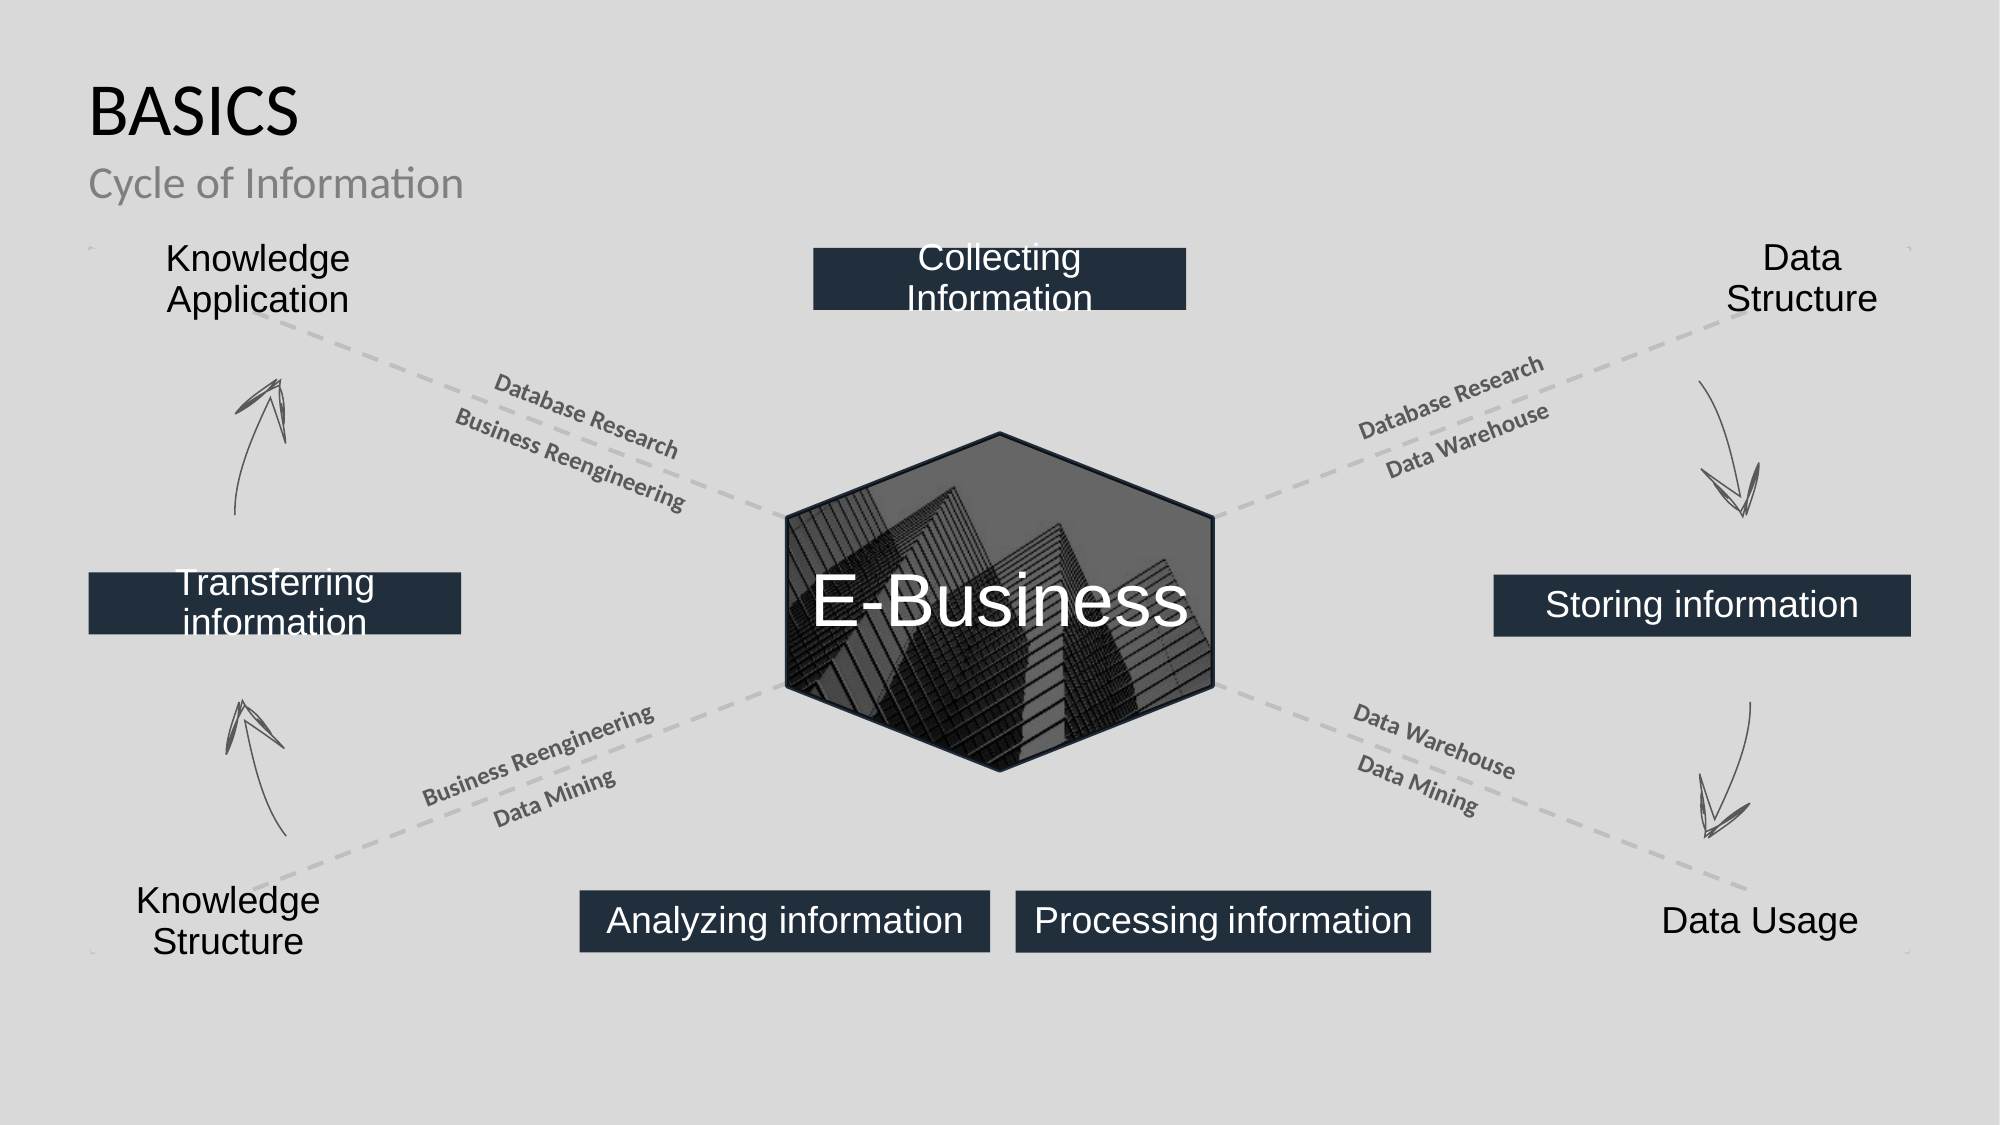

# BASICS
Cycle of Information
Collecting Information
Data Structure
Knowledge Application

Database Research
Data Warehouse

E-Business
Database Research
Business Reengineering
Transferring information
Storing information

Data Warehouse
Data Mining
Business Reengineering
Data Mining
Analyzing information
Processing information
Knowledge Structure
Data Usage